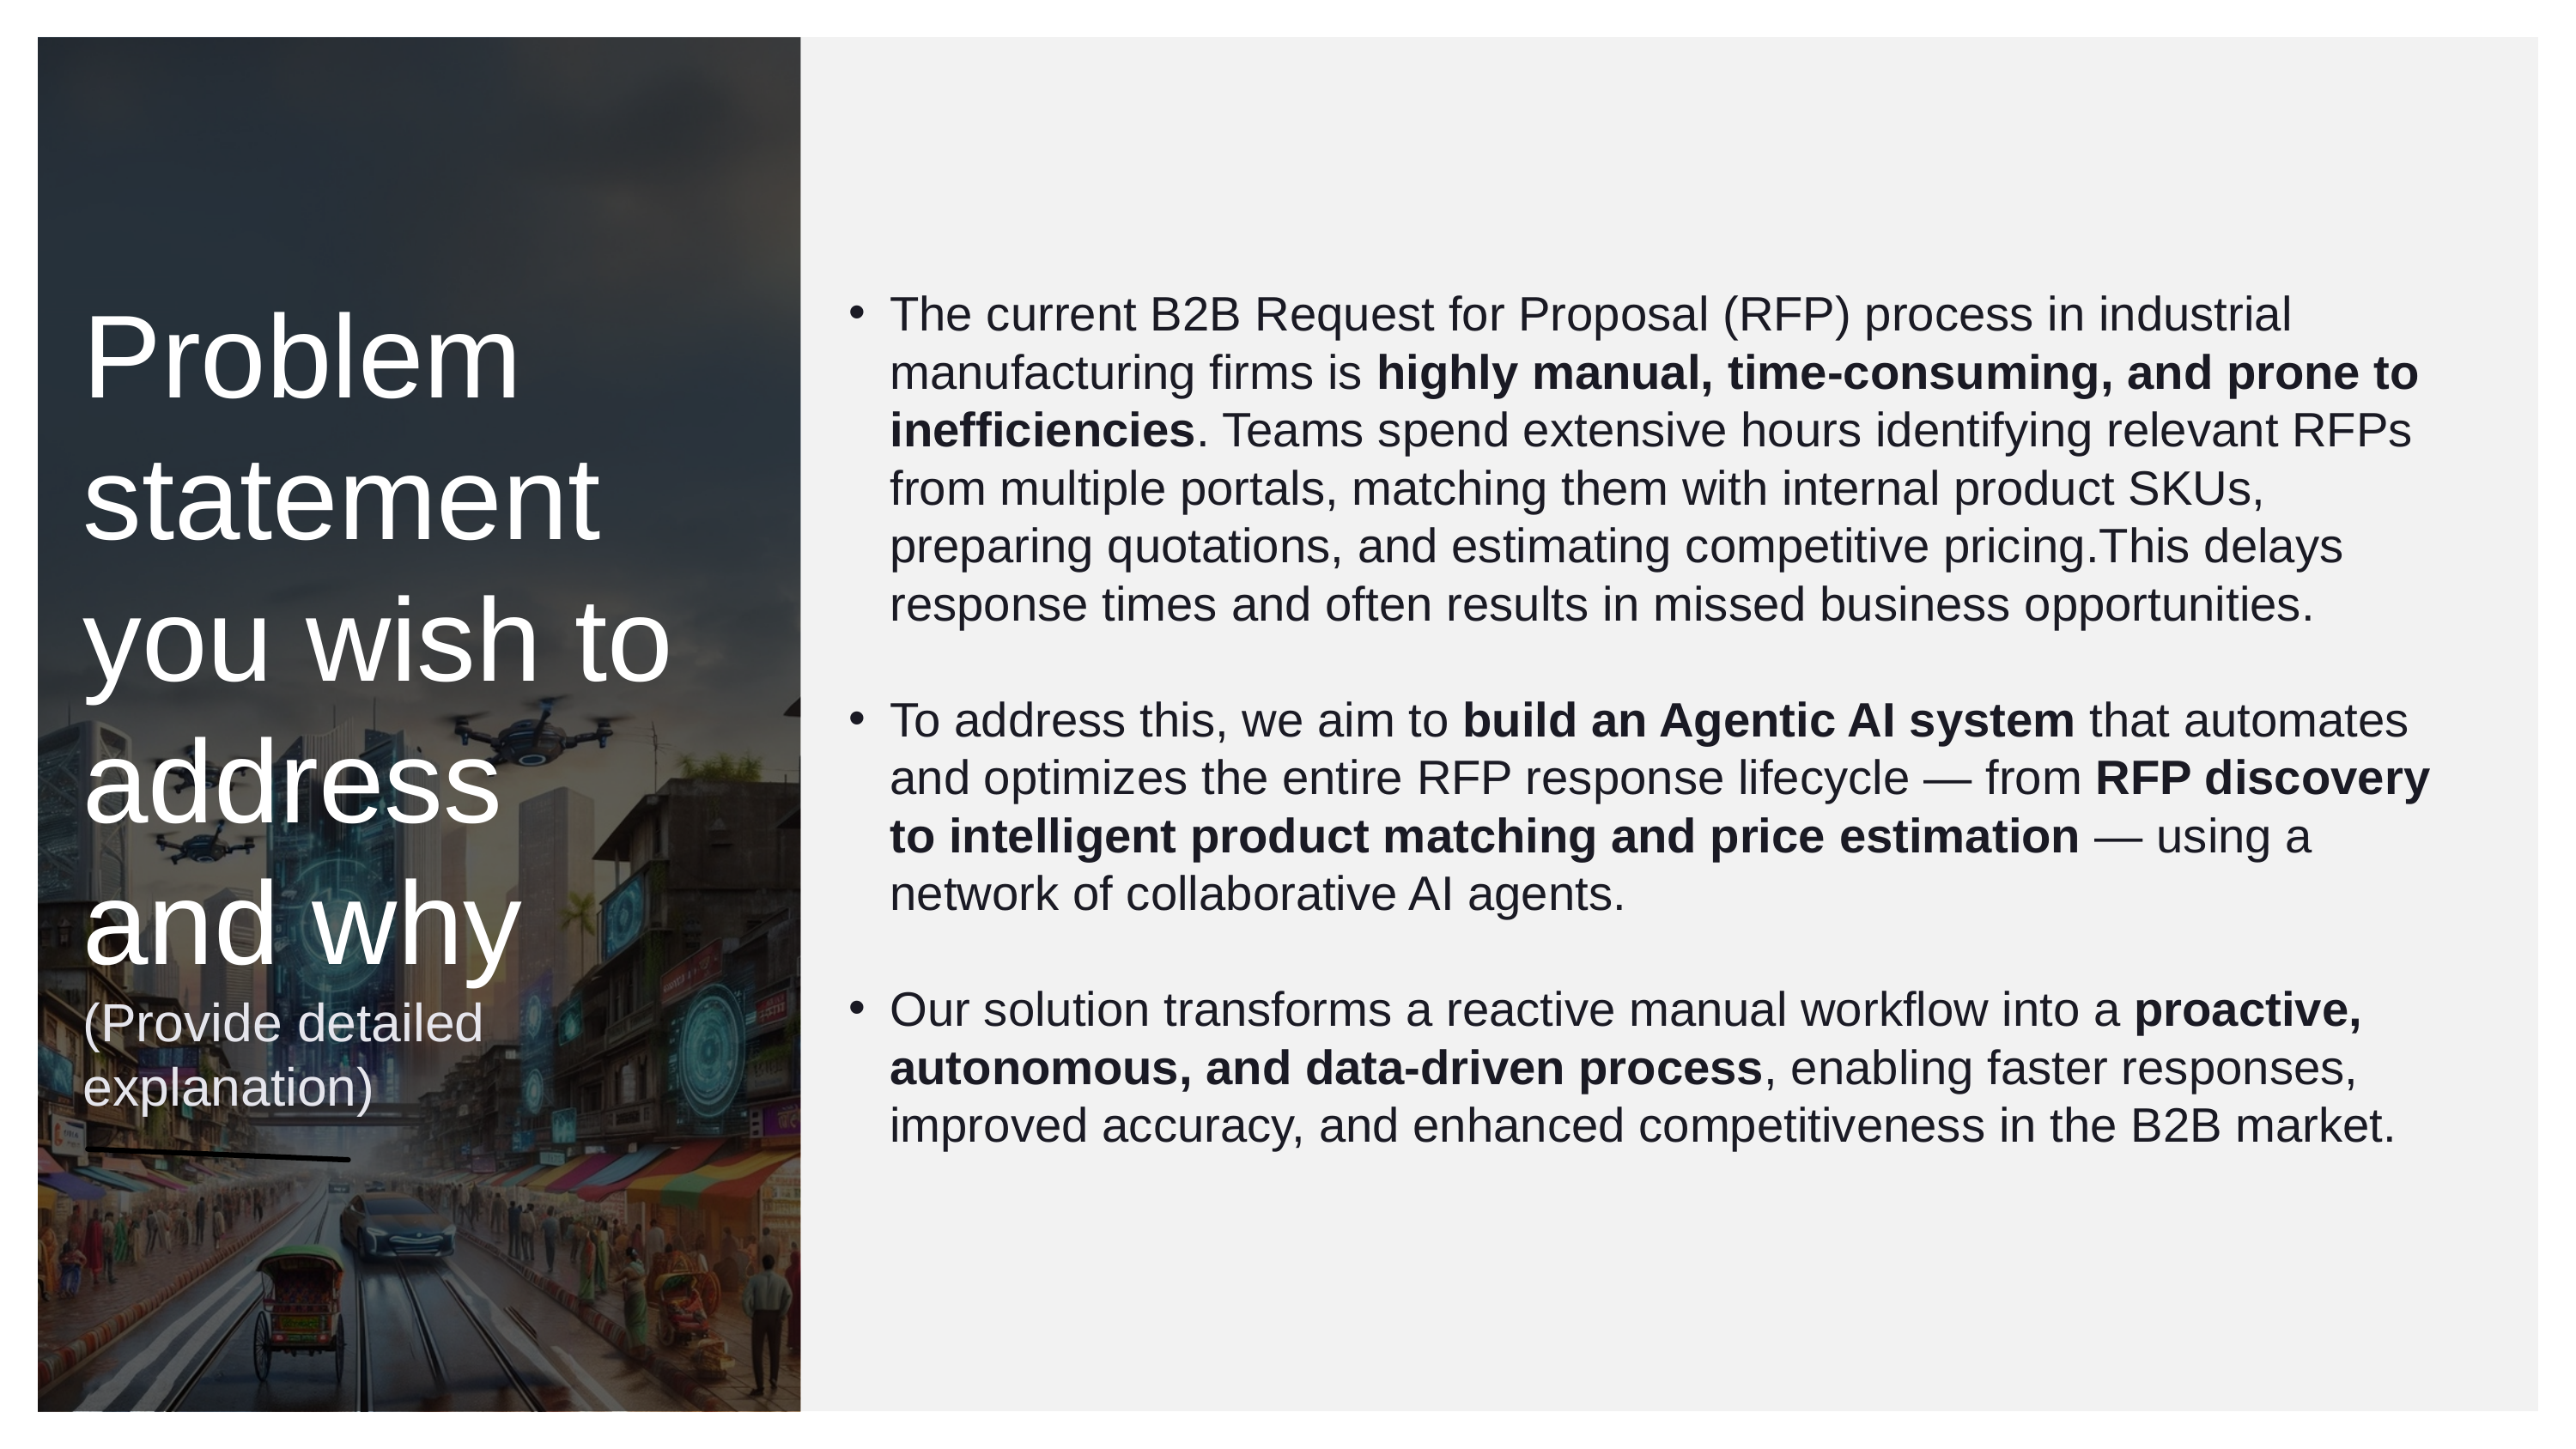

Problem statement you wish to address and why
(Provide detailed explanation)
The current B2B Request for Proposal (RFP) process in industrial manufacturing firms is highly manual, time-consuming, and prone to inefficiencies. Teams spend extensive hours identifying relevant RFPs from multiple portals, matching them with internal product SKUs, preparing quotations, and estimating competitive pricing.This delays response times and often results in missed business opportunities.

To address this, we aim to build an Agentic AI system that automates and optimizes the entire RFP response lifecycle — from RFP discovery to intelligent product matching and price estimation — using a network of collaborative AI agents.

Our solution transforms a reactive manual workflow into a proactive, autonomous, and data-driven process, enabling faster responses, improved accuracy, and enhanced competitiveness in the B2B market.